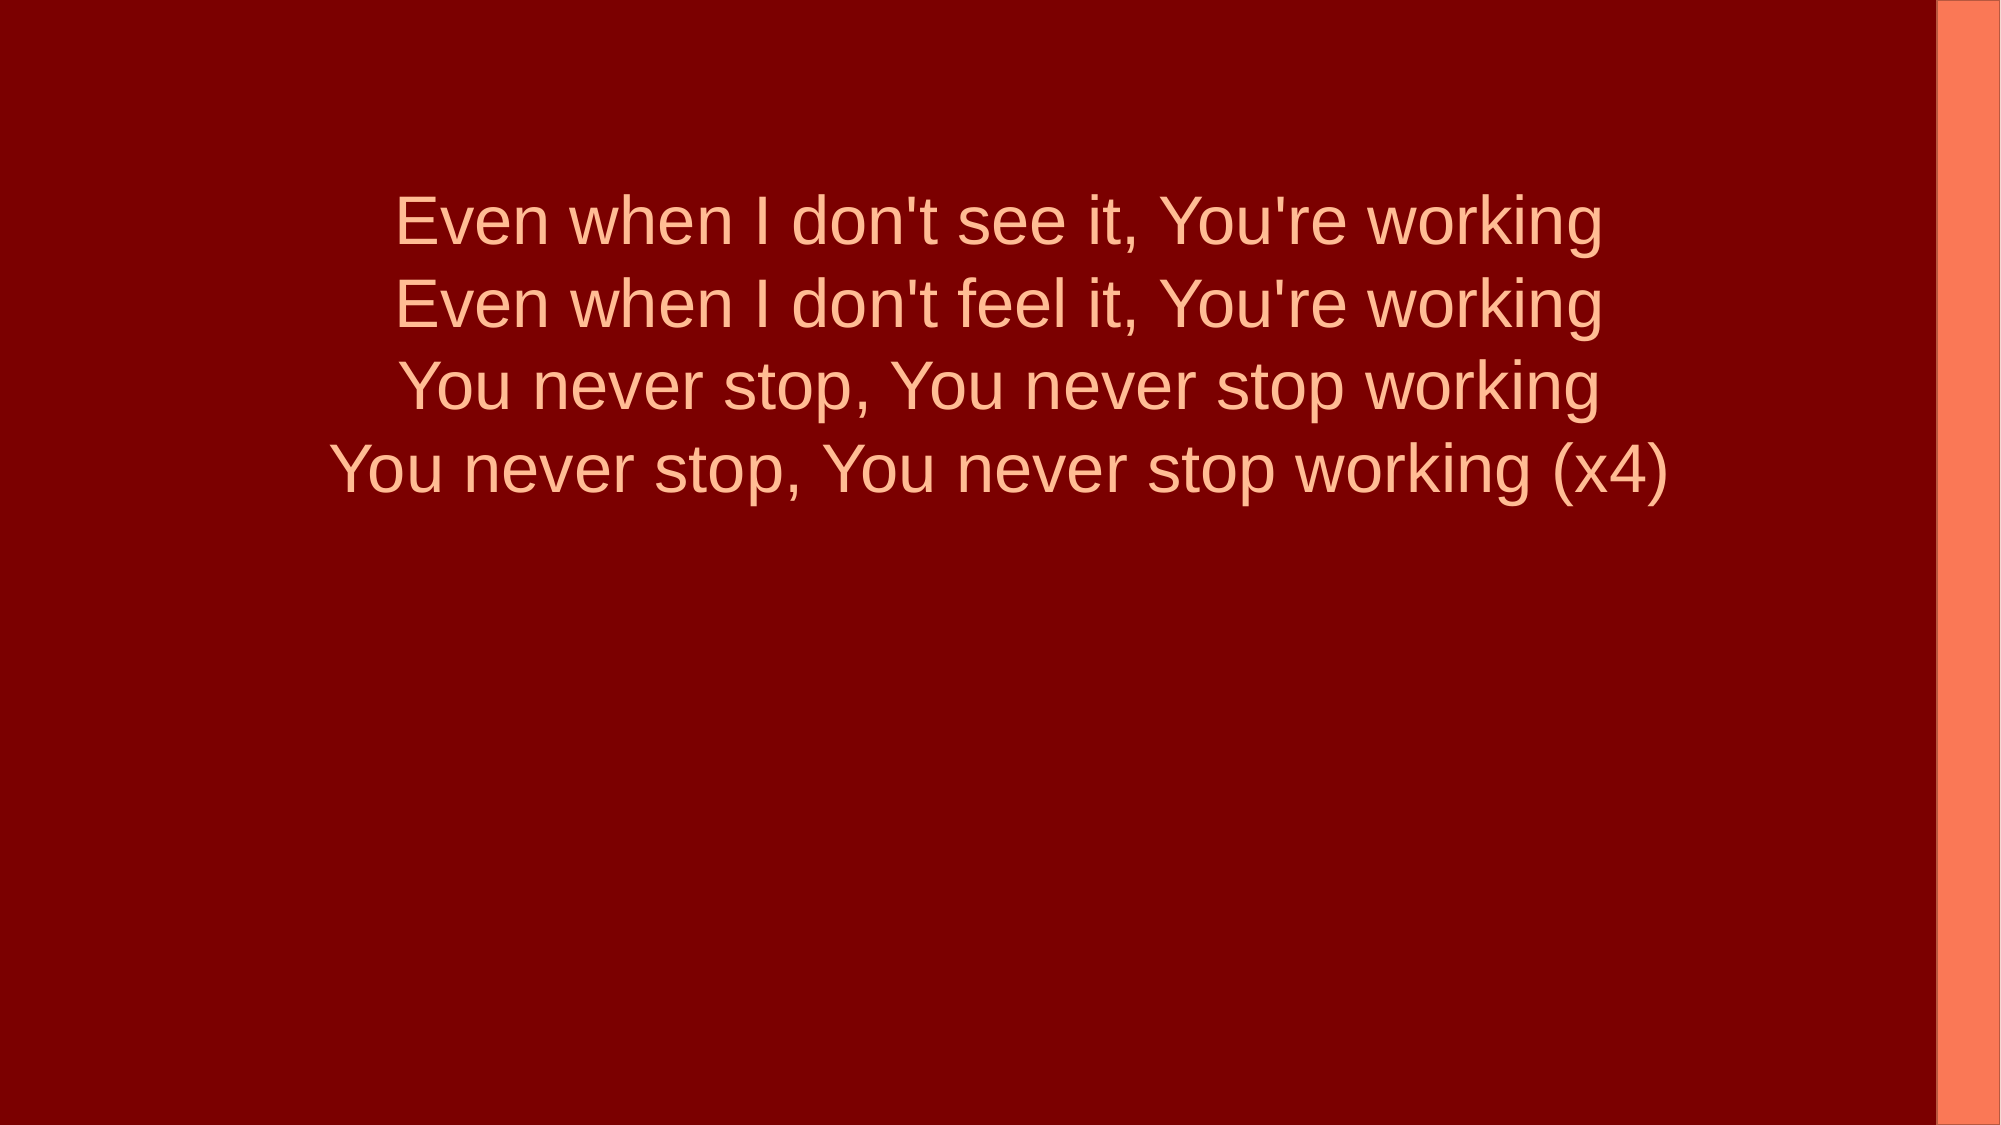

Even when I don't see it, You're working
Even when I don't feel it, You're working
You never stop, You never stop working
You never stop, You never stop working (x4)